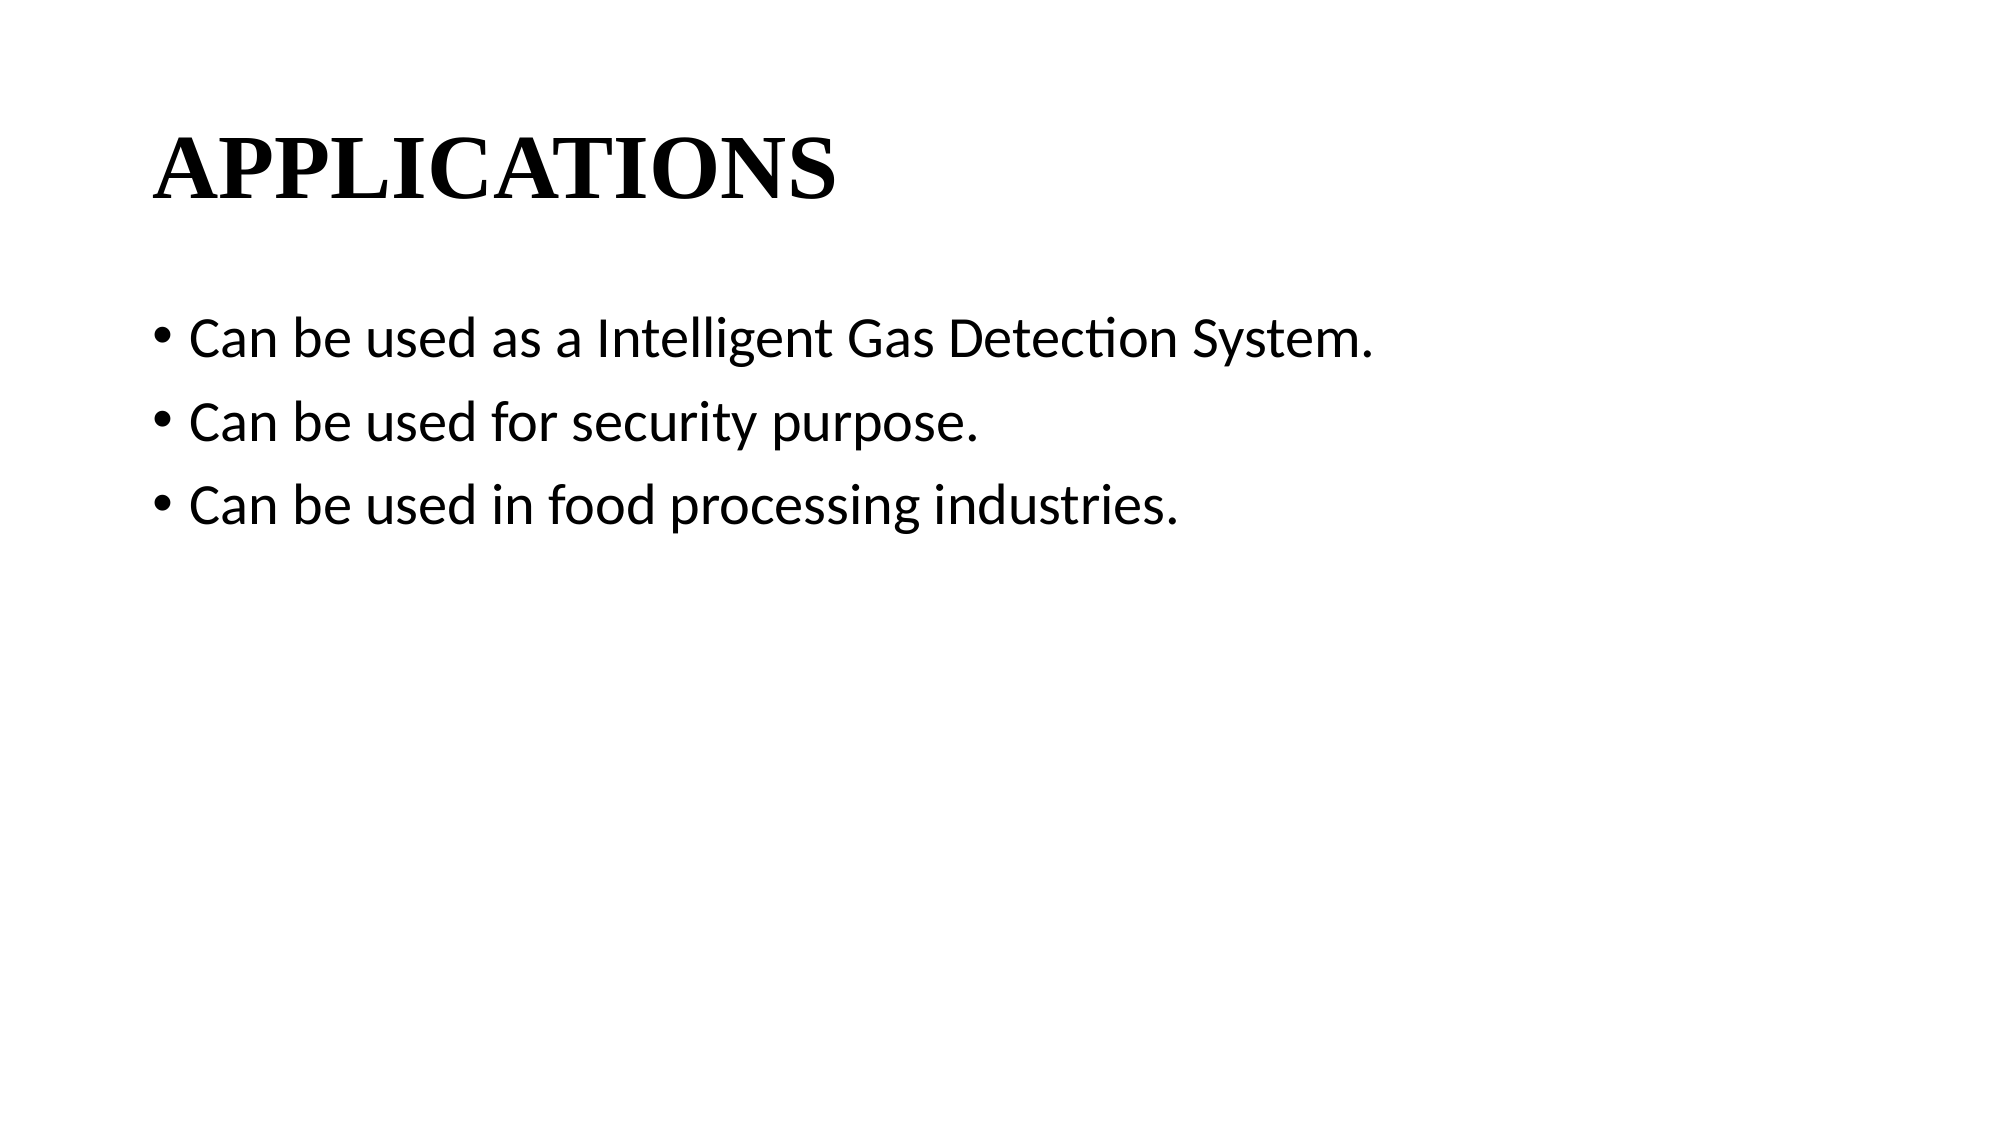

# APPLICATIONS
Can be used as a Intelligent Gas Detection System.
Can be used for security purpose.
Can be used in food processing industries.